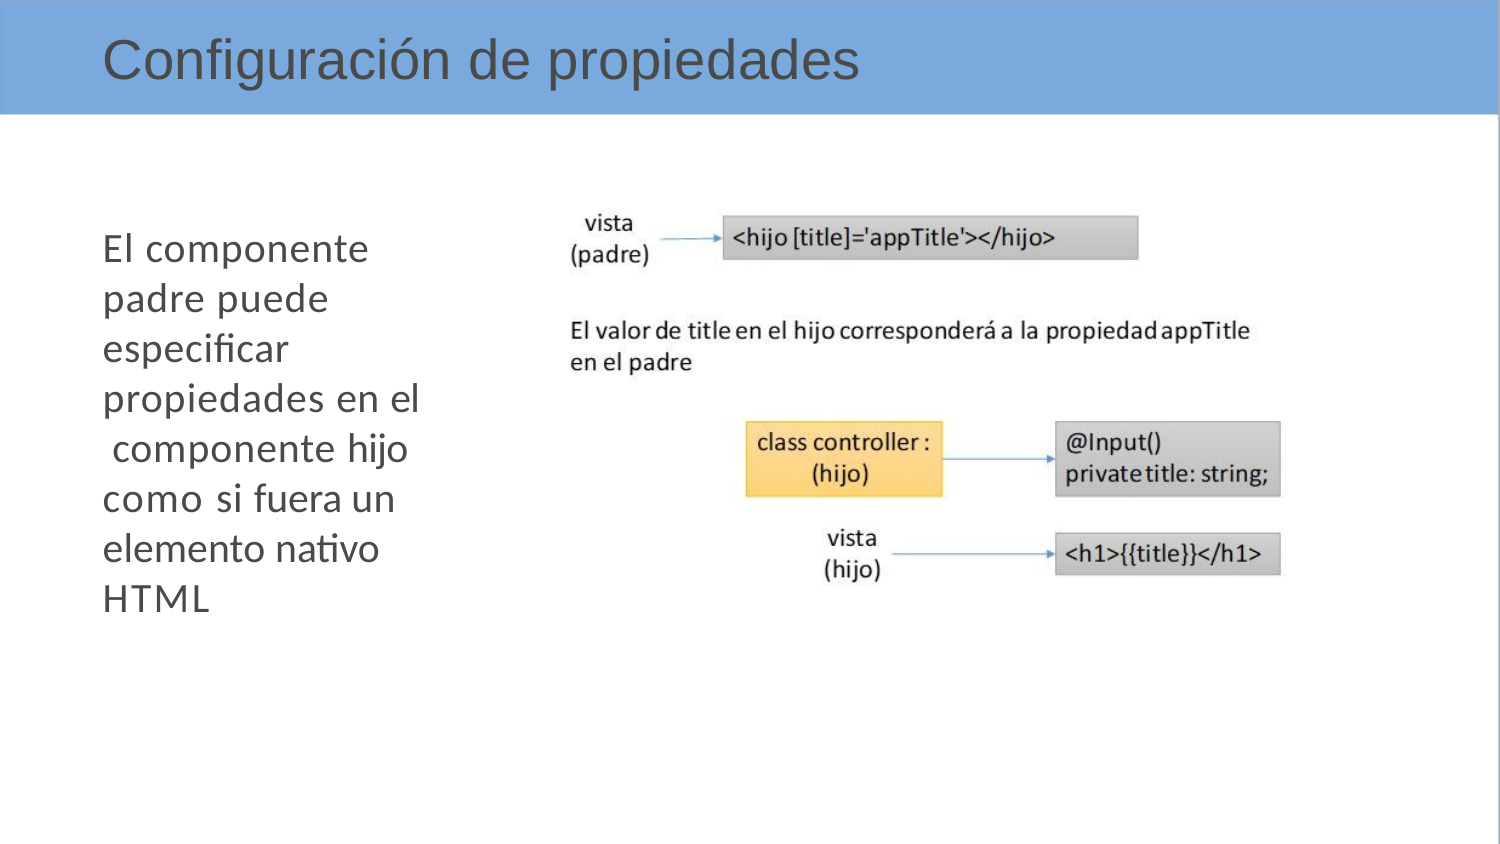

# Configuración de propiedades

El componente  padre puede  especificar  propiedades en el  componente hijo  como si fuera un  elemento nativo  HTML